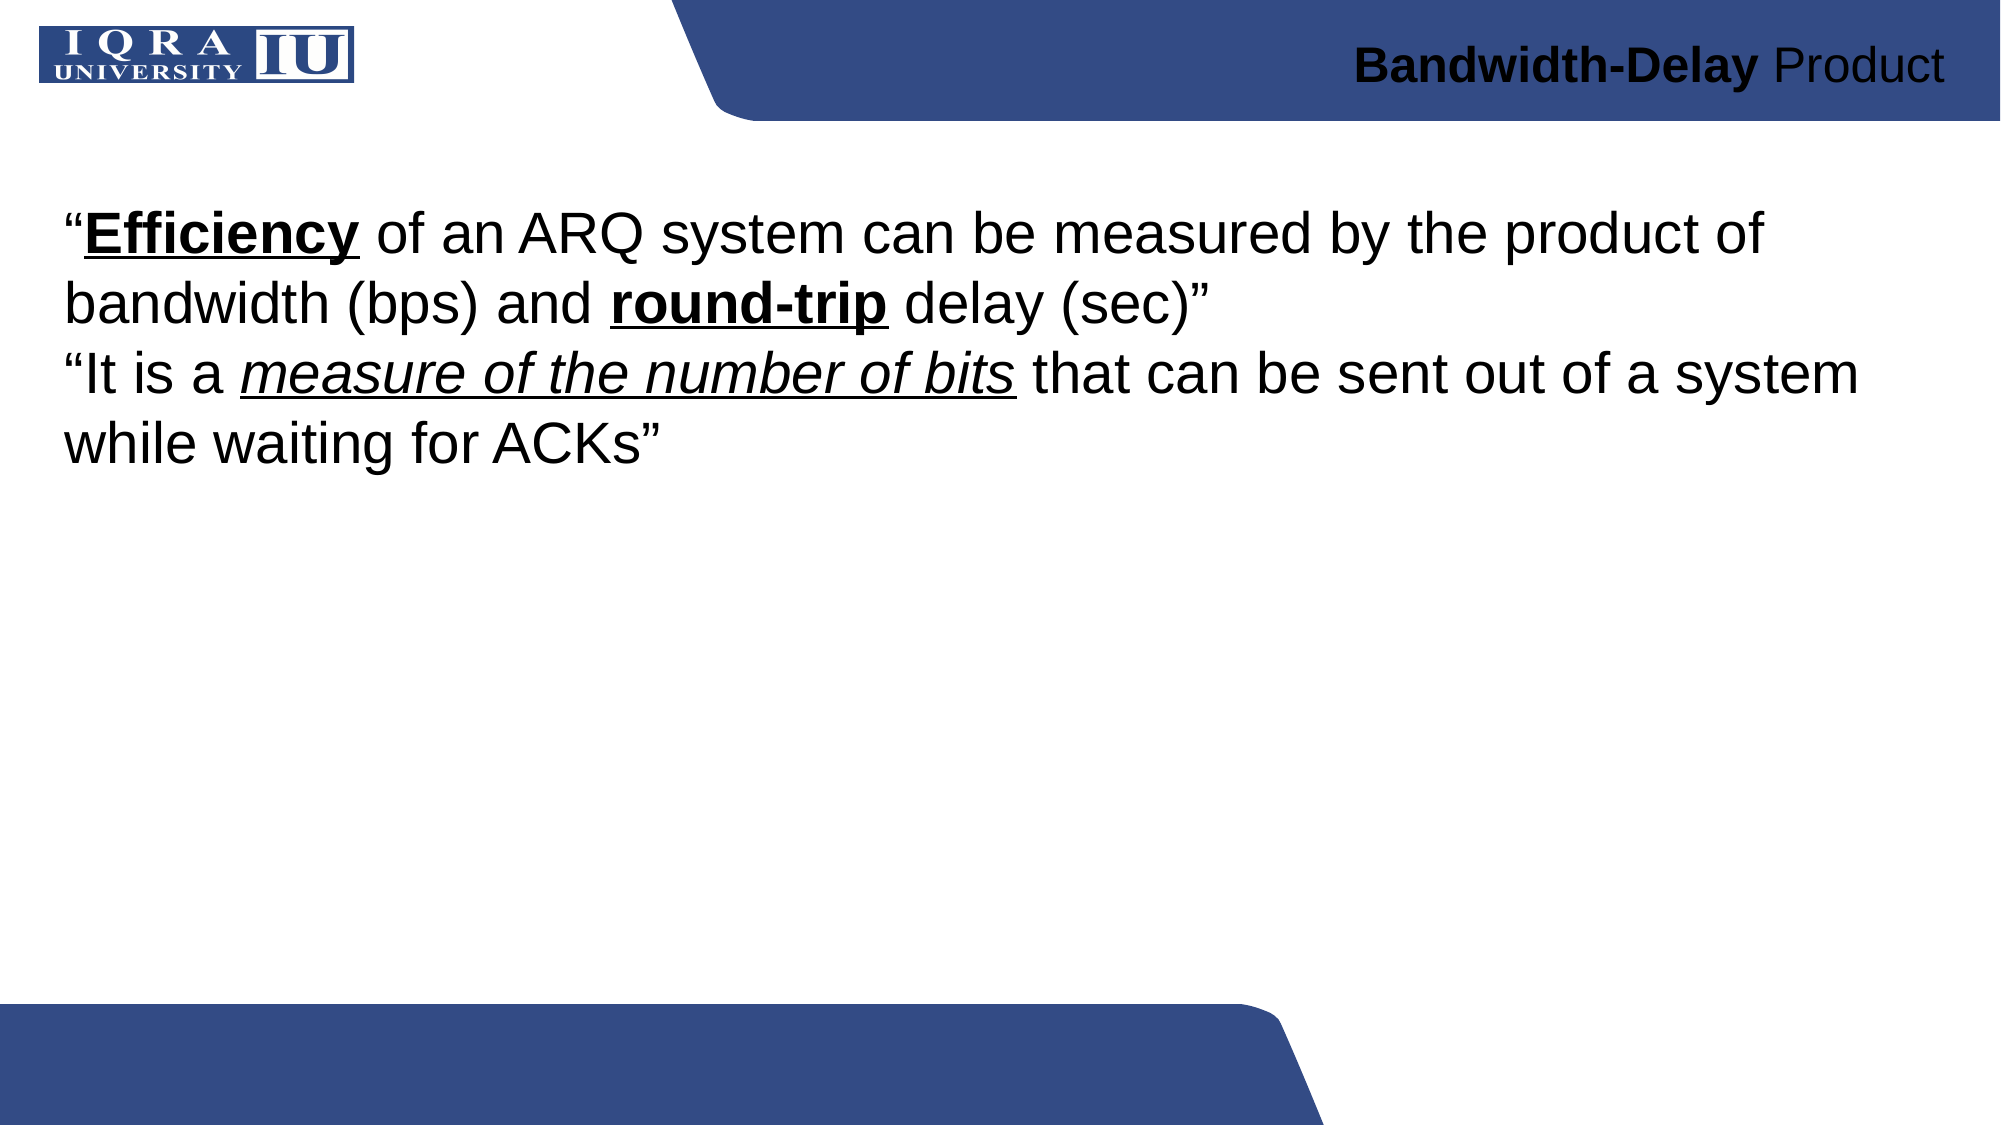

Bandwidth-Delay Product
“Efficiency of an ARQ system can be measured by the product of bandwidth (bps) and round-trip delay (sec)”
“It is a measure of the number of bits that can be sent out of a system while waiting for ACKs”